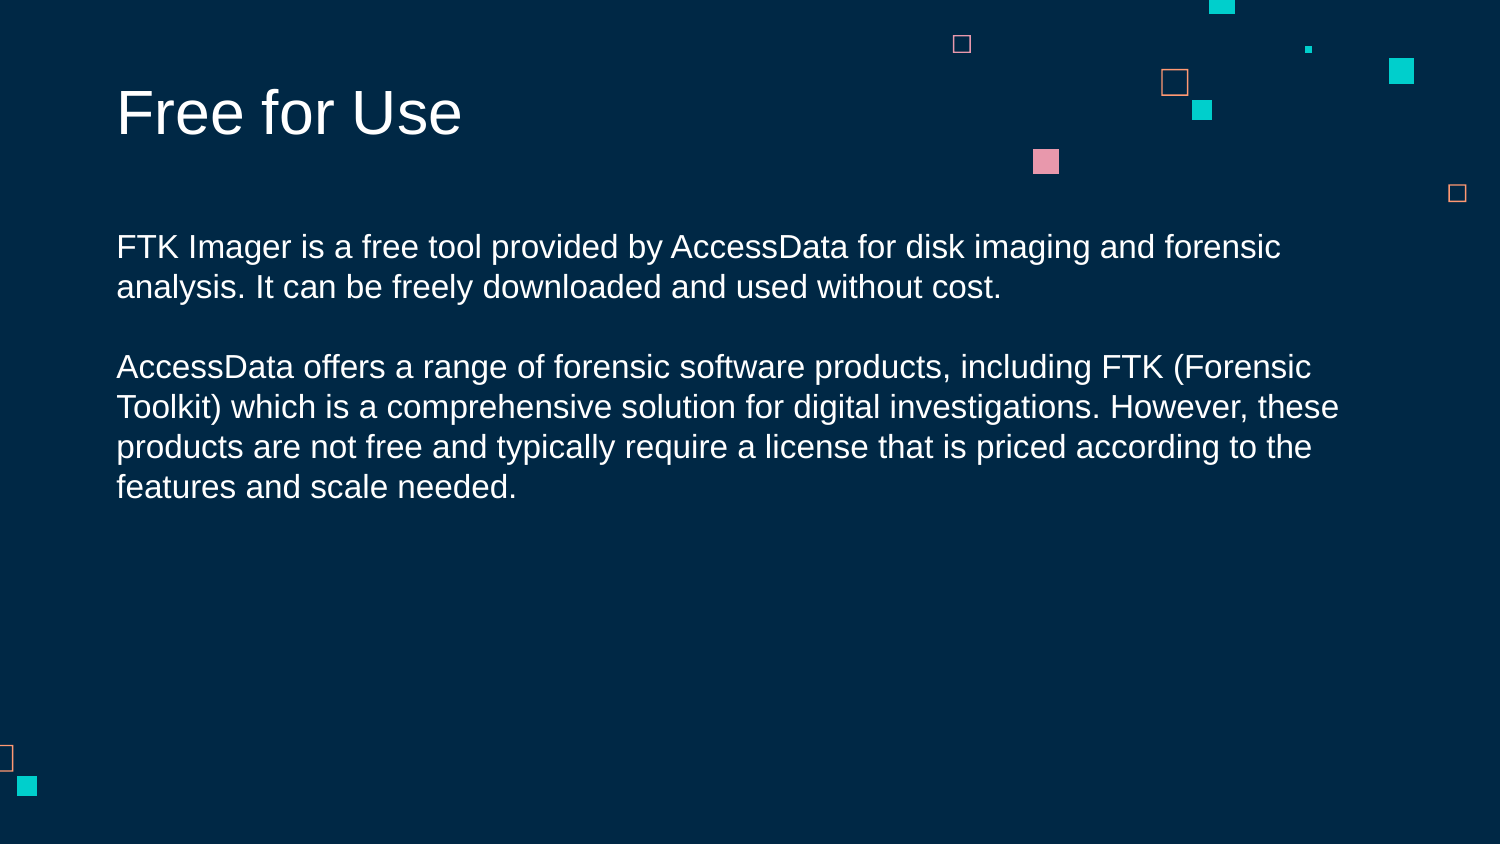

# Free for Use
FTK Imager is a free tool provided by AccessData for disk imaging and forensic analysis. It can be freely downloaded and used without cost.

AccessData offers a range of forensic software products, including FTK (Forensic Toolkit) which is a comprehensive solution for digital investigations. However, these products are not free and typically require a license that is priced according to the features and scale needed.